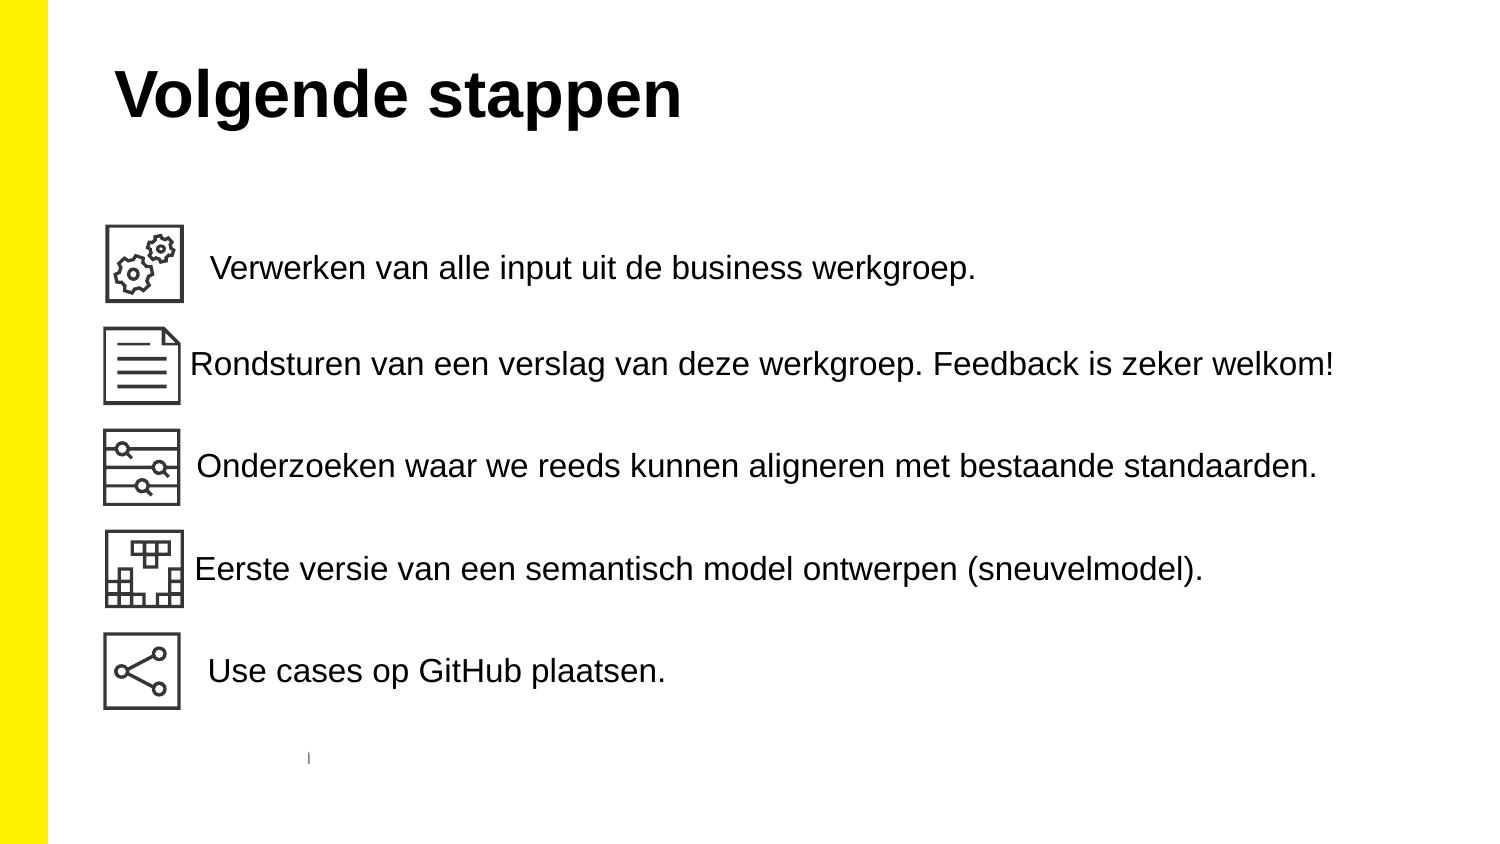

Volgende stappen

Verwerken van alle input uit de business werkgroep.

Rondsturen van een verslag van deze werkgroep. Feedback is zeker welkom!

Onderzoeken waar we reeds kunnen aligneren met bestaande standaarden.

Eerste versie van een semantisch model ontwerpen (sneuvelmodel).

Use cases op GitHub plaatsen.